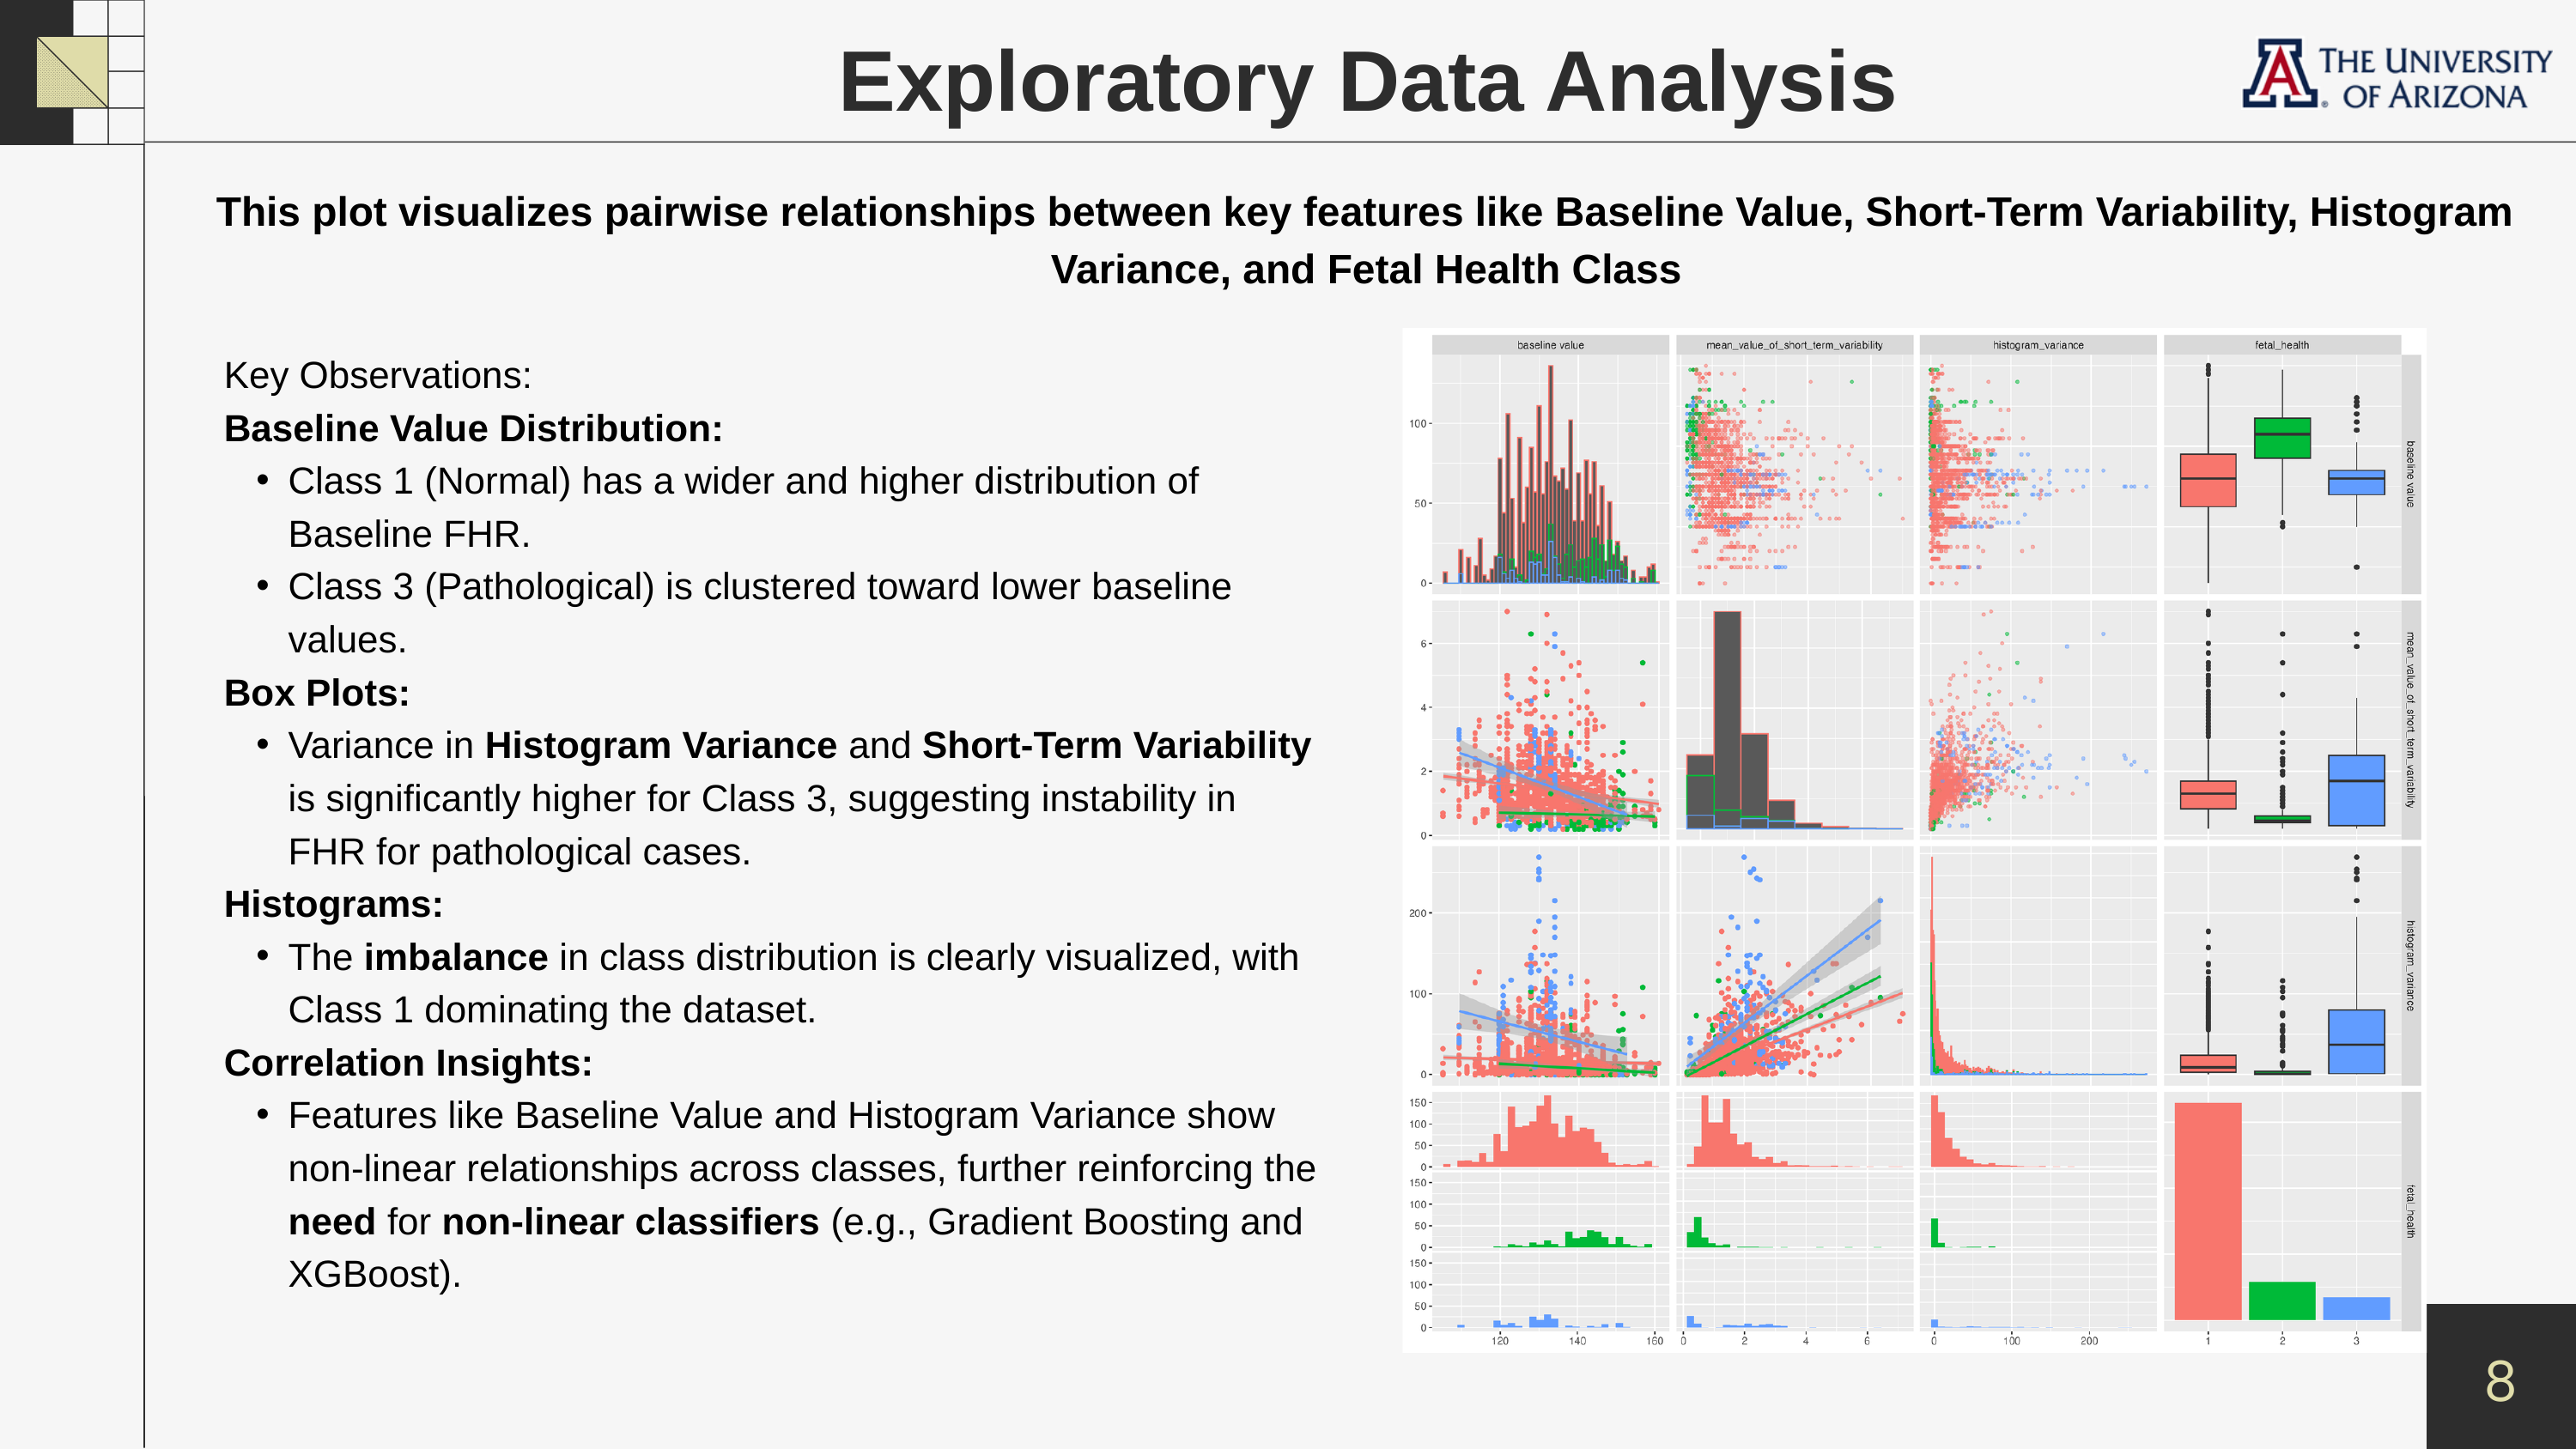

Exploratory Data Analysis

This plot visualizes pairwise relationships between key features like Baseline Value, Short-Term Variability, Histogram Variance, and Fetal Health Class

Key Observations:
Baseline Value Distribution:
Class 1 (Normal) has a wider and higher distribution of Baseline FHR.
Class 3 (Pathological) is clustered toward lower baseline values.
Box Plots:
Variance in Histogram Variance and Short-Term Variability is significantly higher for Class 3, suggesting instability in FHR for pathological cases.
Histograms:
The imbalance in class distribution is clearly visualized, with Class 1 dominating the dataset.
Correlation Insights:
Features like Baseline Value and Histogram Variance show non-linear relationships across classes, further reinforcing the need for non-linear classifiers (e.g., Gradient Boosting and XGBoost).

8